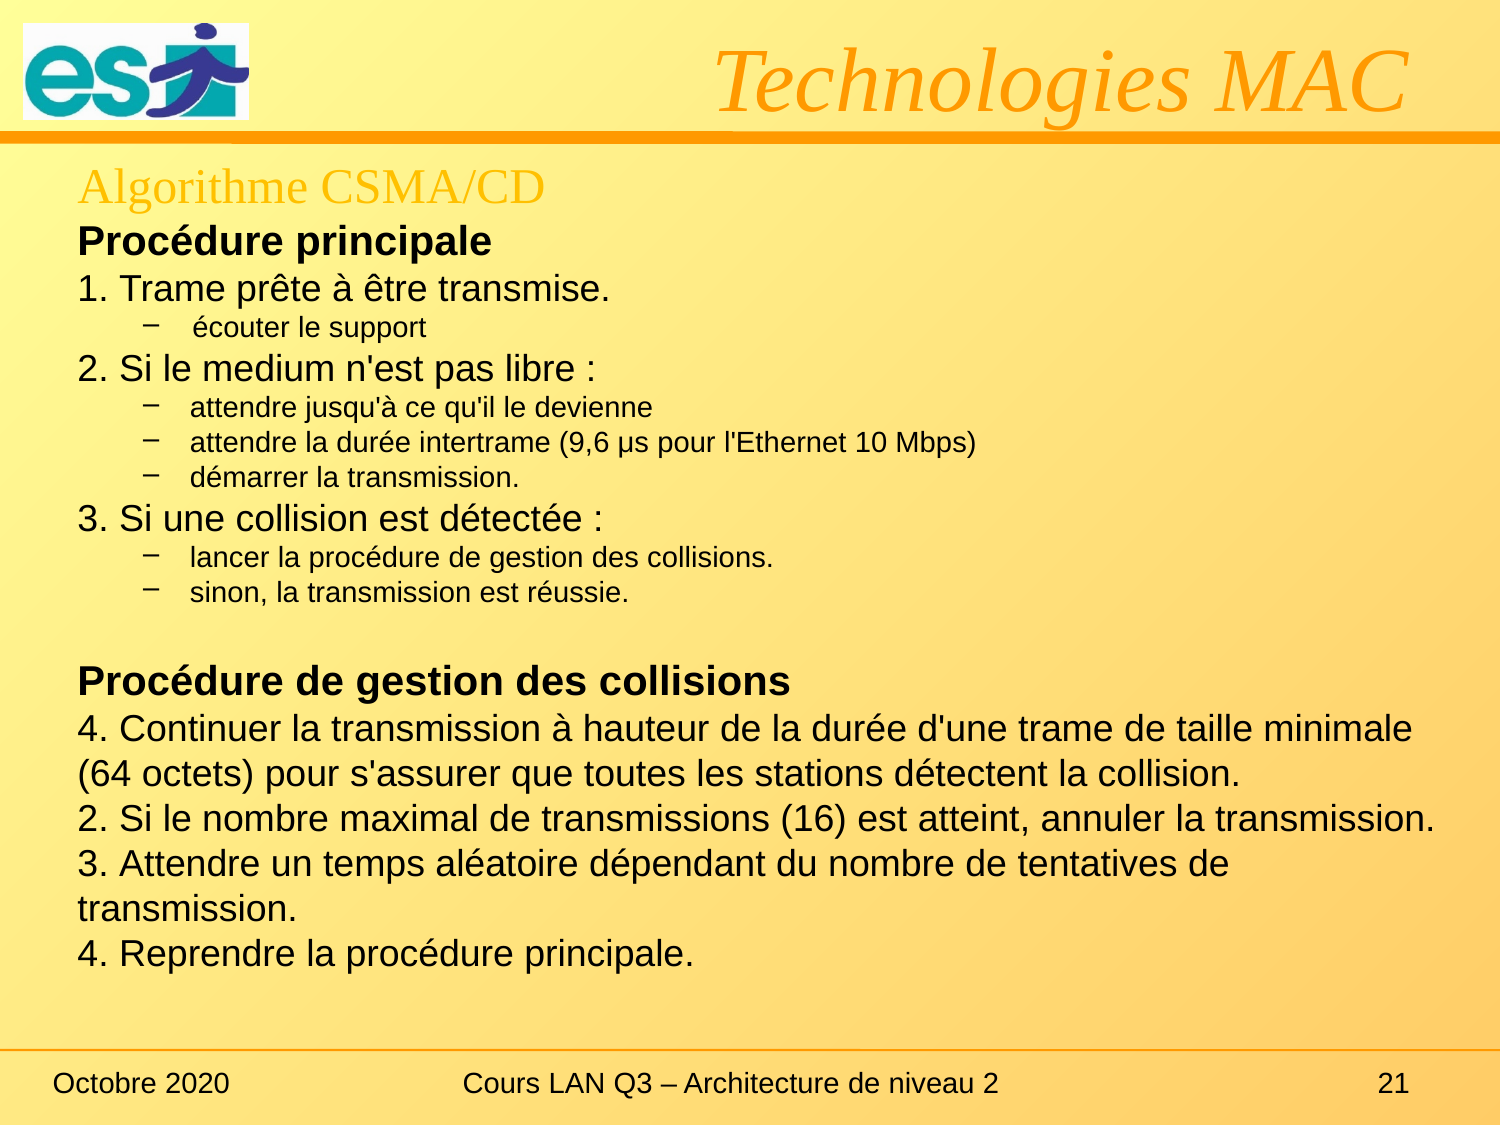

# Technologies MAC
Algorithme CSMA/CD
Procédure principale
 Trame prête à être transmise.
    écouter le support
 Si le medium n'est pas libre :
attendre jusqu'à ce qu'il le devienne
attendre la durée intertrame (9,6 μs pour l'Ethernet 10 Mbps)
démarrer la transmission.
 Si une collision est détectée :
lancer la procédure de gestion des collisions.
sinon, la transmission est réussie.

Procédure de gestion des collisions
 Continuer la transmission à hauteur de la durée d'une trame de taille minimale (64 octets) pour s'assurer que toutes les stations détectent la collision.
 Si le nombre maximal de transmissions (16) est atteint, annuler la transmission.
 Attendre un temps aléatoire dépendant du nombre de tentatives de transmission.
 Reprendre la procédure principale.

Octobre 2020
Cours LAN Q3 – Architecture de niveau 2
21